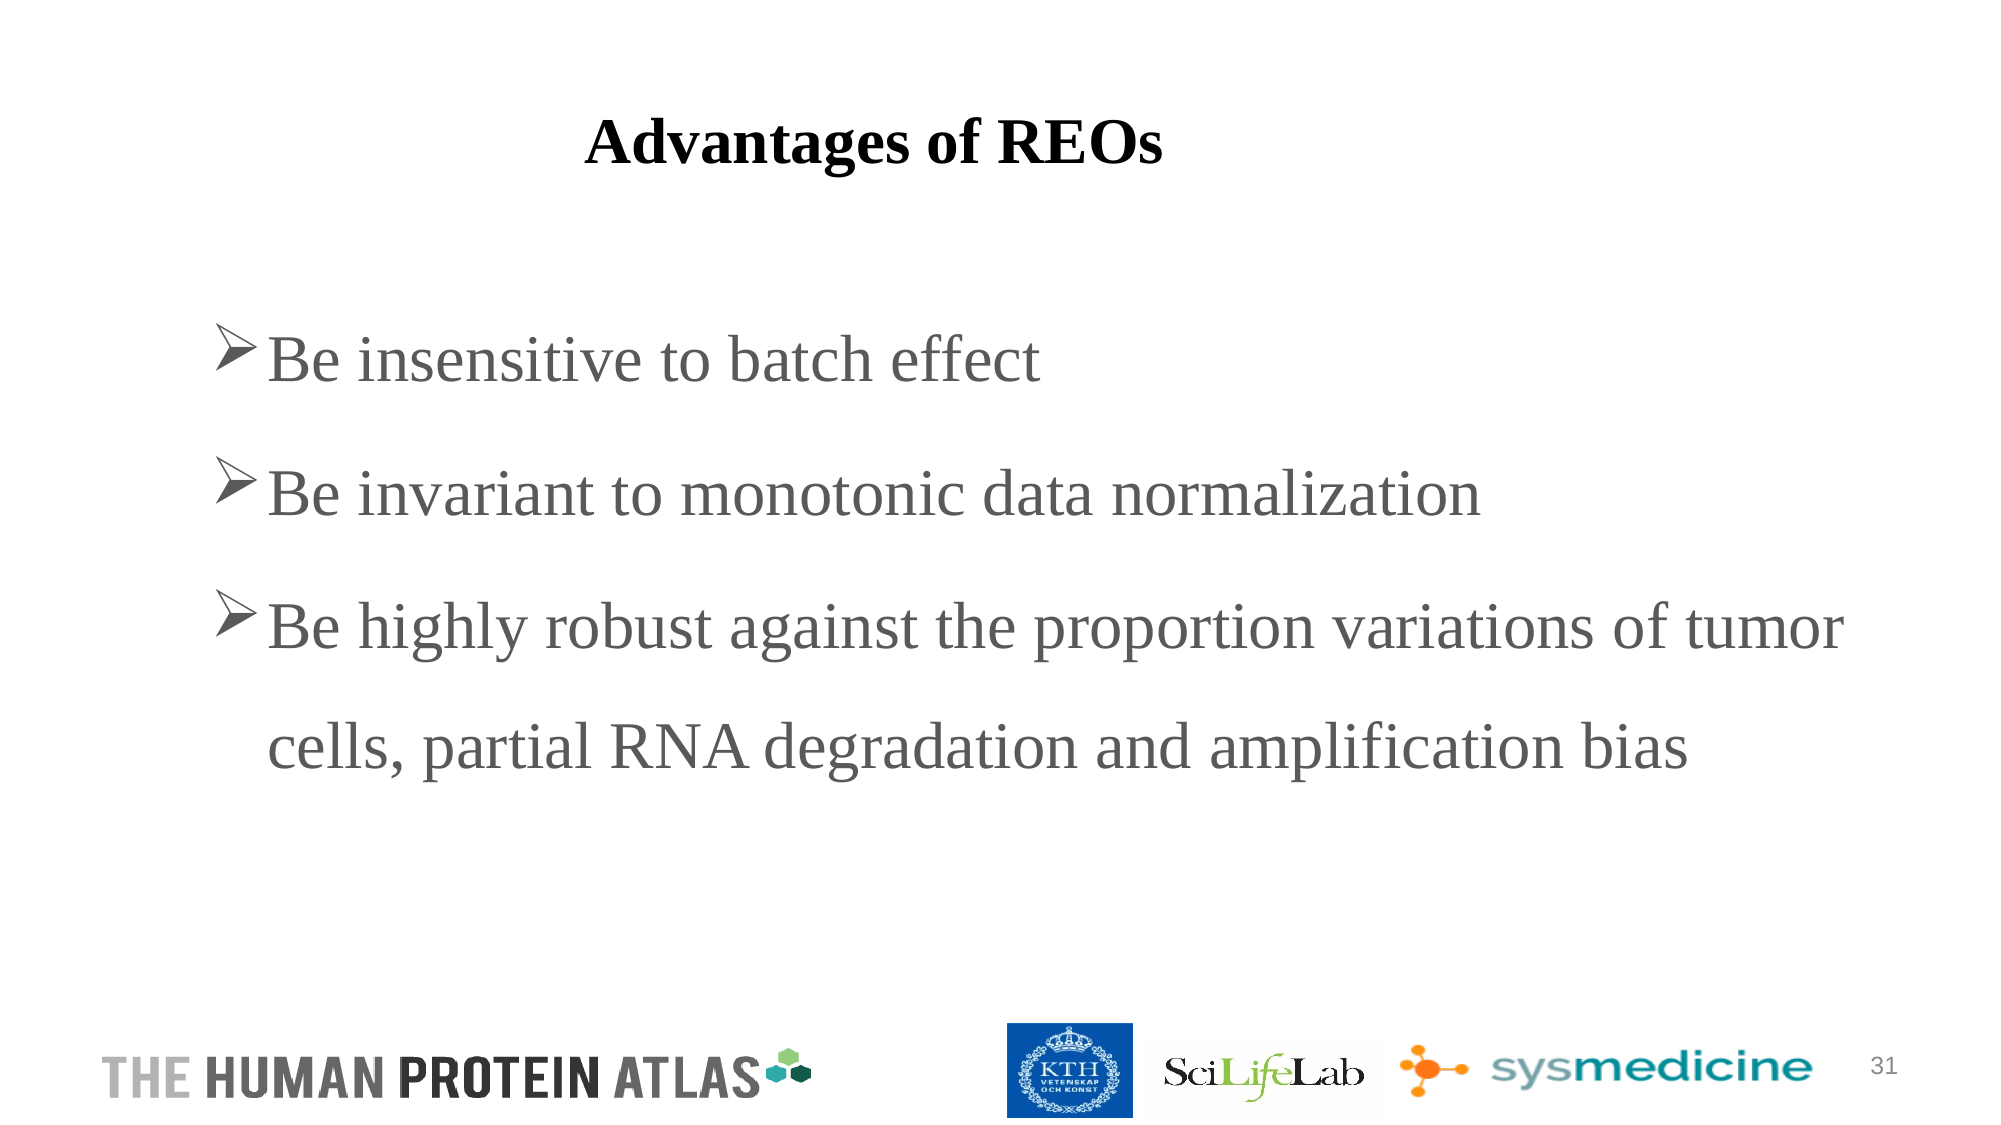

# Advantages of REOs
Be insensitive to batch effect
Be invariant to monotonic data normalization
Be highly robust against the proportion variations of tumor cells, partial RNA degradation and amplification bias
31